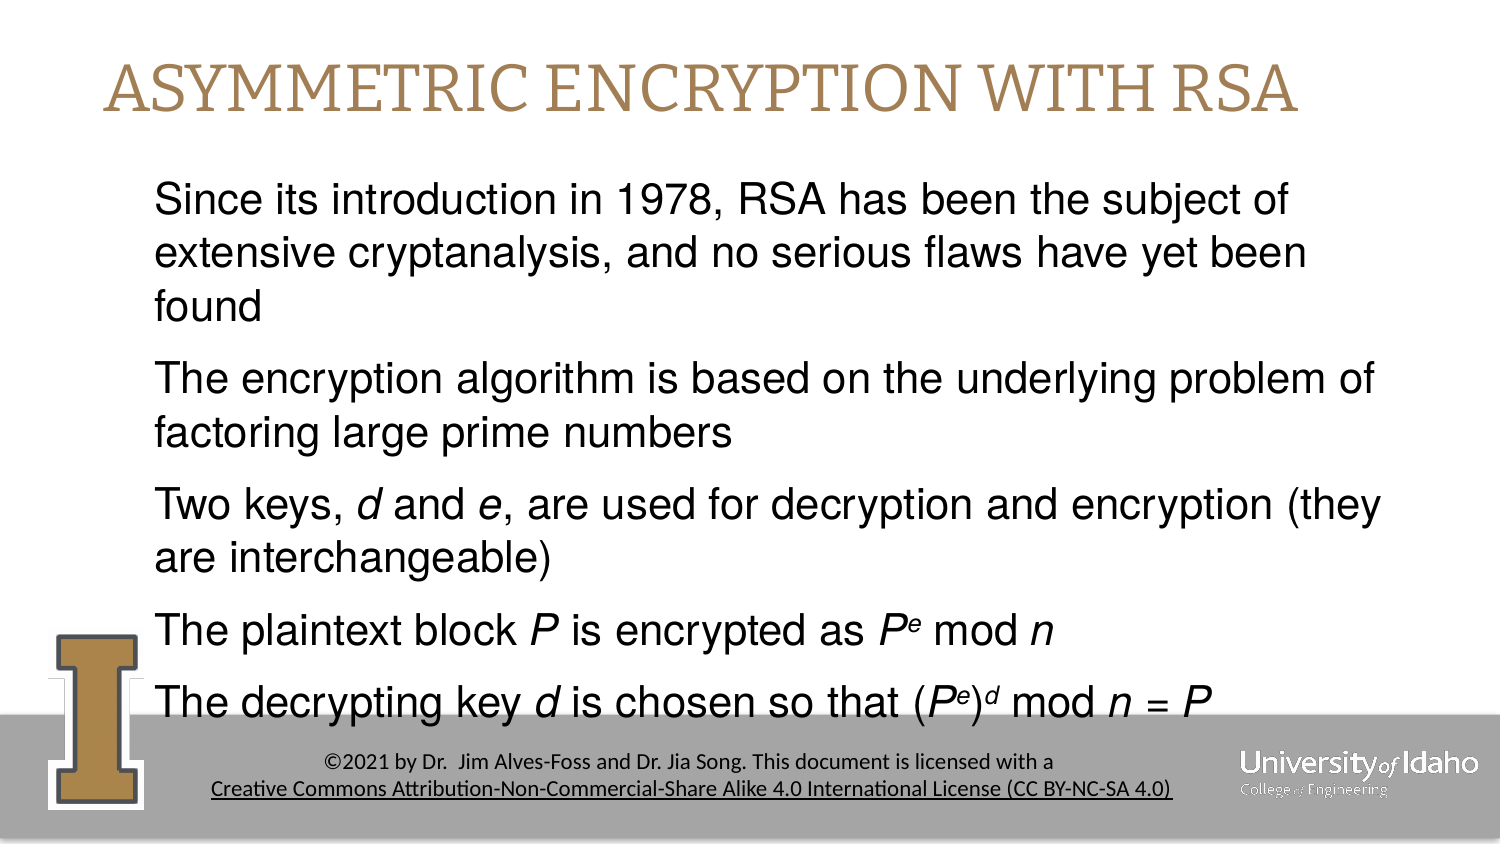

# ASYMMETRIC ENCRYPTION WITH RSA
Since its introduction in 1978, RSA has been the subject of extensive cryptanalysis, and no serious flaws have yet been found
The encryption algorithm is based on the underlying problem of factoring large prime numbers
Two keys, d and e, are used for decryption and encryption (they are interchangeable)
The plaintext block P is encrypted as Pe mod n
The decrypting key d is chosen so that (Pe)d mod n = P
69